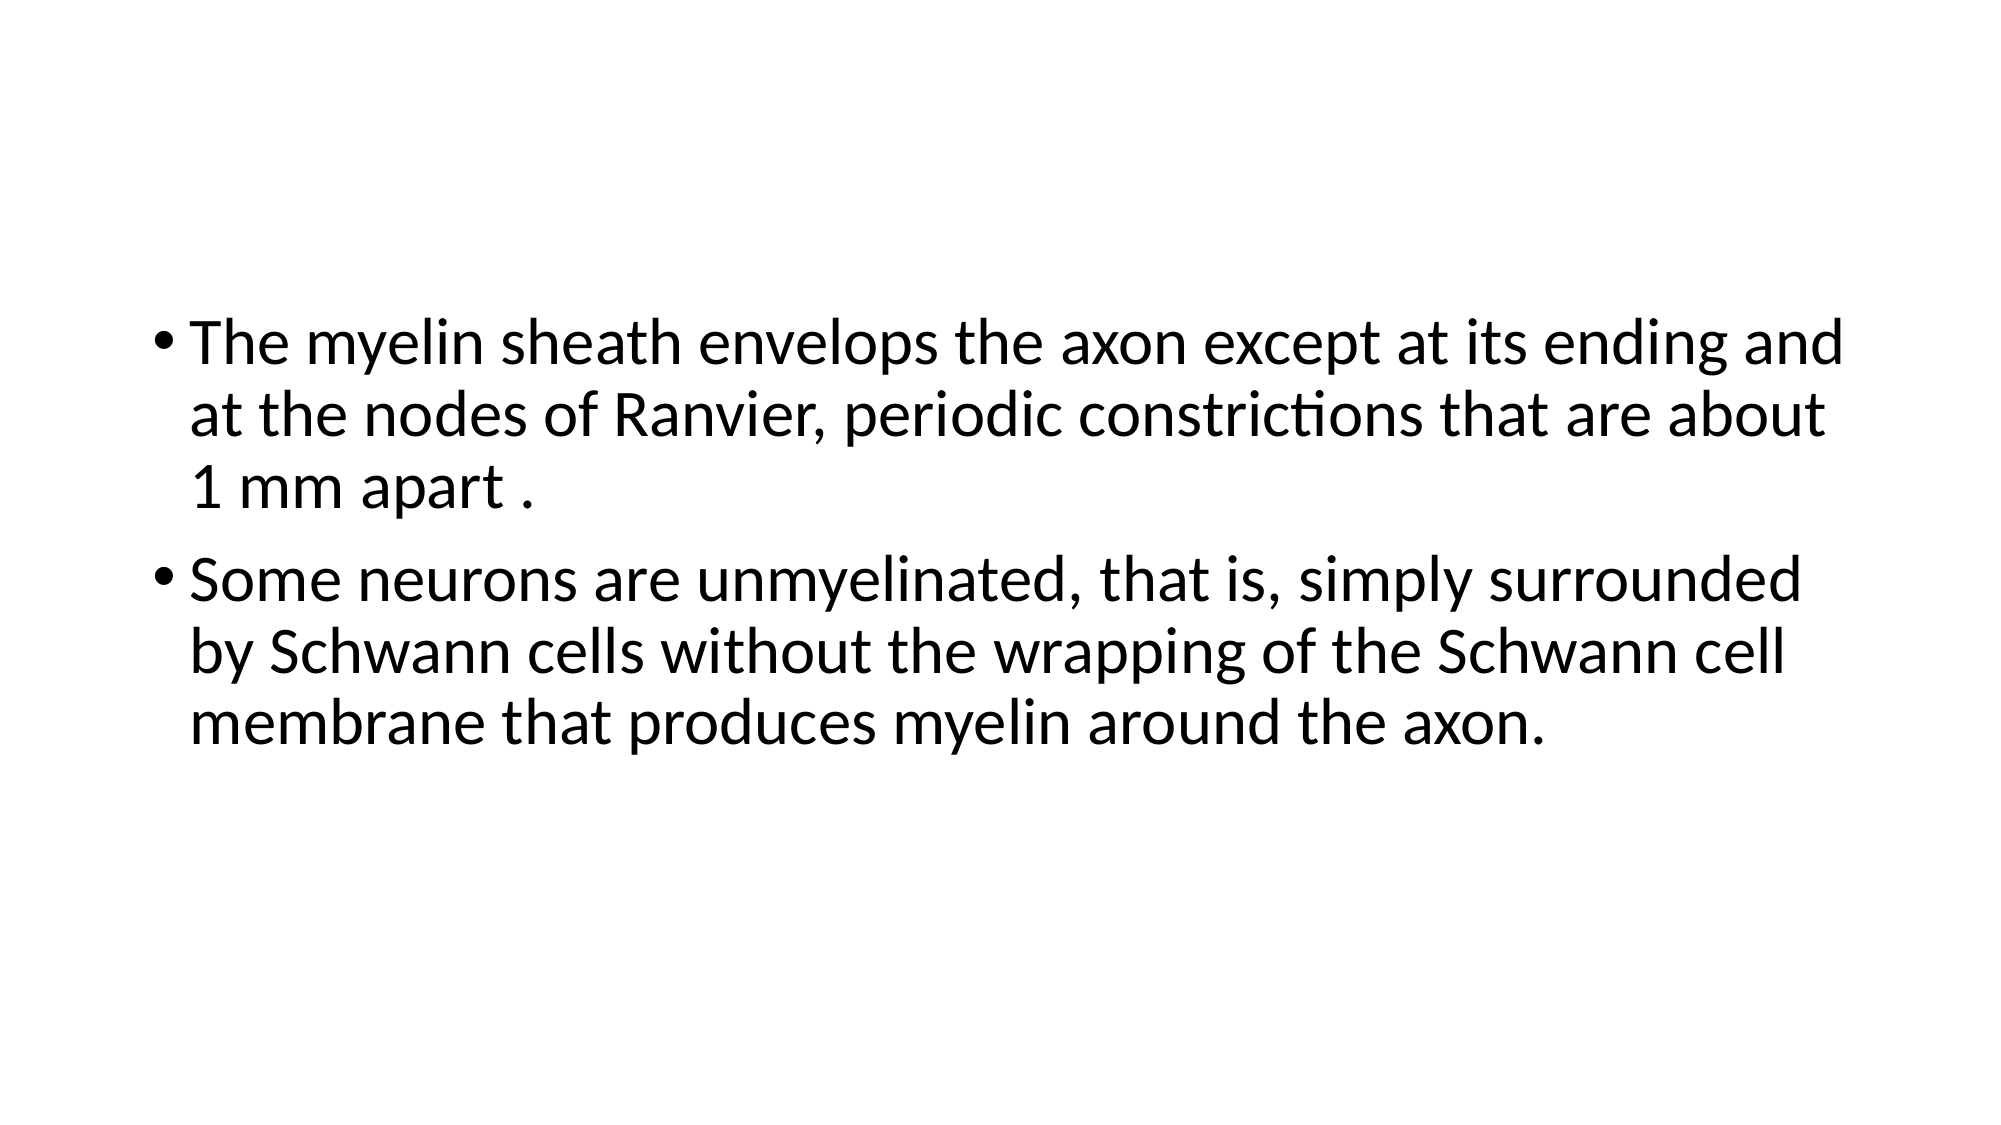

#
The myelin sheath envelops the axon except at its ending and at the nodes of Ranvier, periodic constrictions that are about 1 mm apart .
Some neurons are unmyelinated, that is, simply surrounded by Schwann cells without the wrapping of the Schwann cell membrane that produces myelin around the axon.